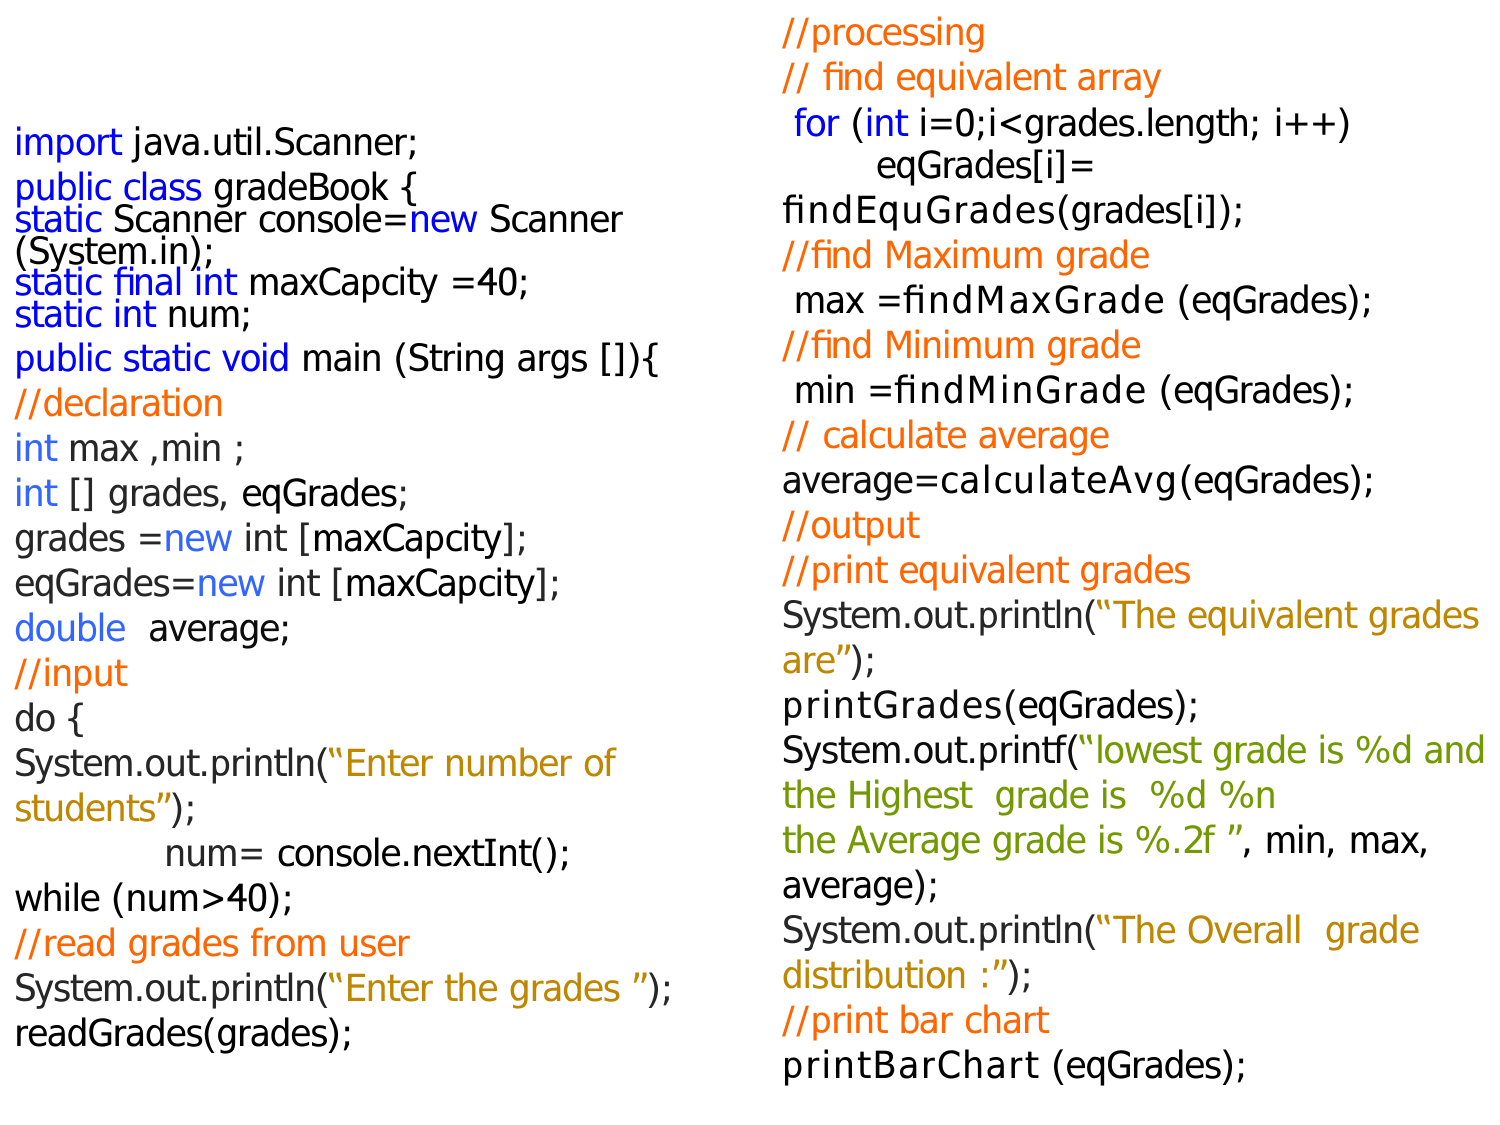

//processing
// find equivalent array
 for (int i=0;i<grades.length; i++)
        eqGrades[i]= findEquGrades(grades[i]);
//find Maximum grade
 max =findMaxGrade (eqGrades);
//find Minimum grade
 min =findMinGrade (eqGrades);
// calculate average
average=calculateAvg(eqGrades);
//output
//print equivalent grades
System.out.println(“The equivalent grades are”);
printGrades(eqGrades);
System.out.printf(“lowest grade is %d and the Highest  grade is  %d %n
the Average grade is %.2f ”, min, max, average);
System.out.println(“The Overall  grade distribution :”);
//print bar chart
printBarChart (eqGrades);

} //end main
import java.util.Scanner;
public class gradeBook {
static Scanner console=new Scanner (System.in);
static final int maxCapcity =40;
static int num;
public static void main (String args []){
//declaration
int max ,min ;
int [] grades, eqGrades;
grades =new int [maxCapcity];
eqGrades=new int [maxCapcity];
double  average;
//input
do {
System.out.println(“Enter number of students”);
	num= console.nextInt();
while (num>40);
//read grades from user
System.out.println(“Enter the grades ”);
readGrades(grades);